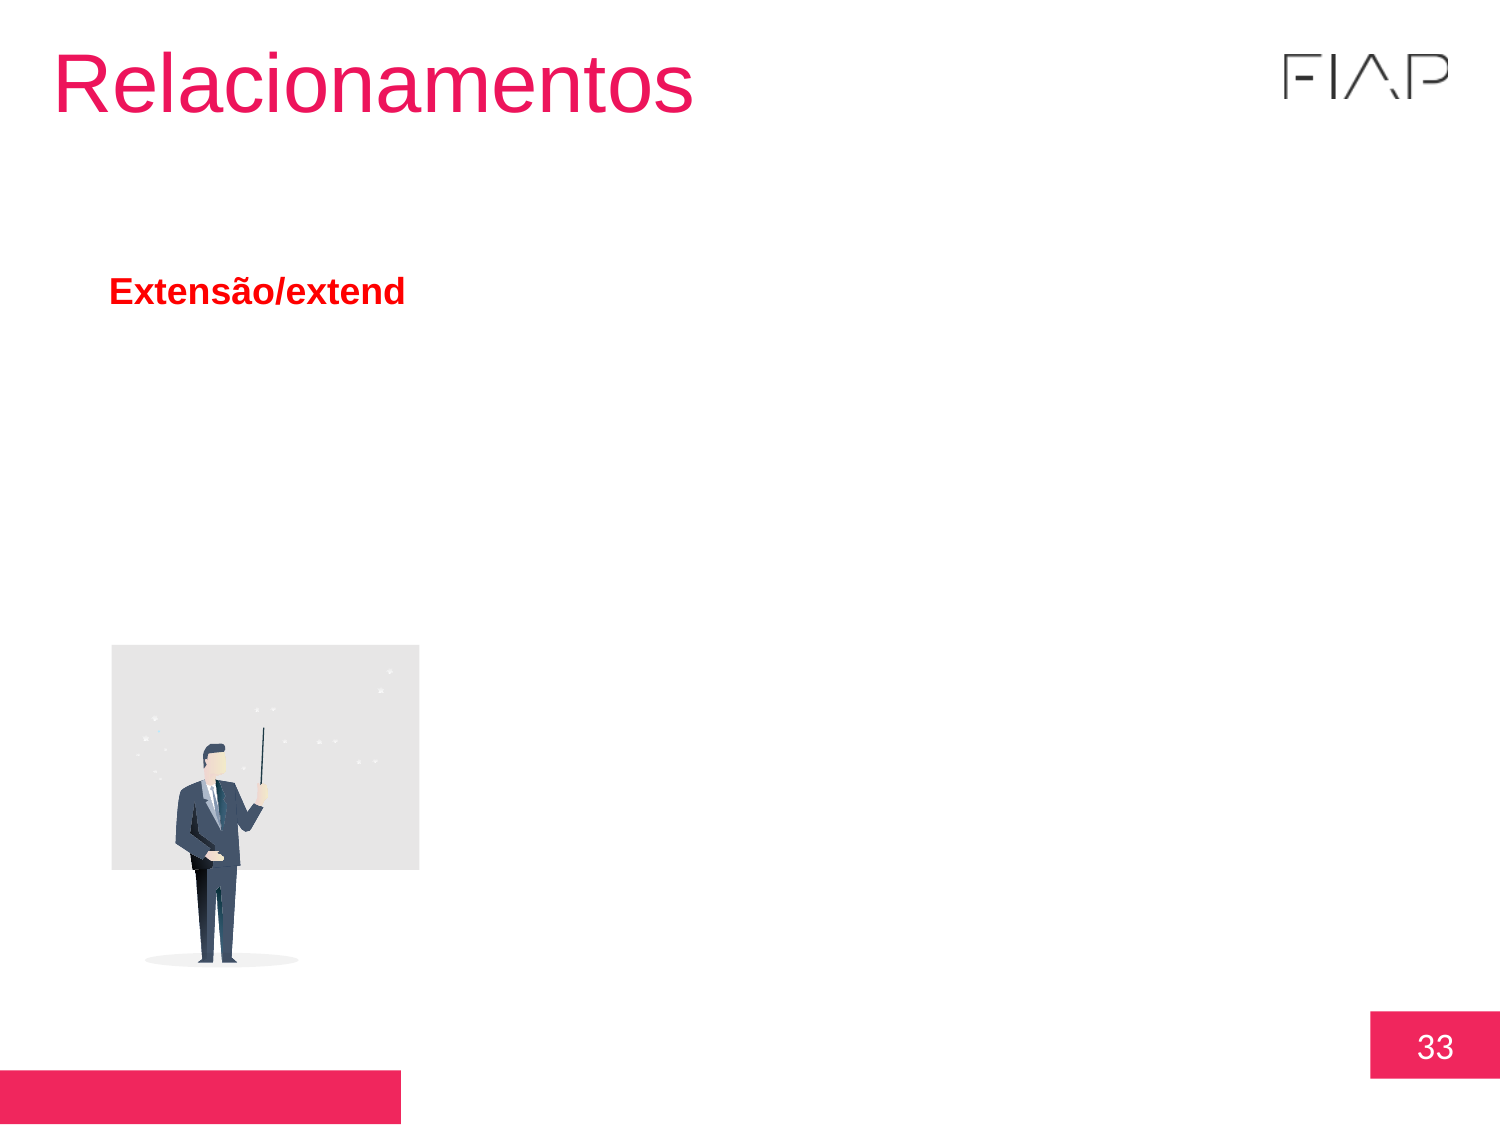

Relacionamentos
Extensão/extend
Representa um comportamento eventual e a ação do ator pode não depender dessa extensão (opcional), notada com setas, linhas tracejadas com o texto.